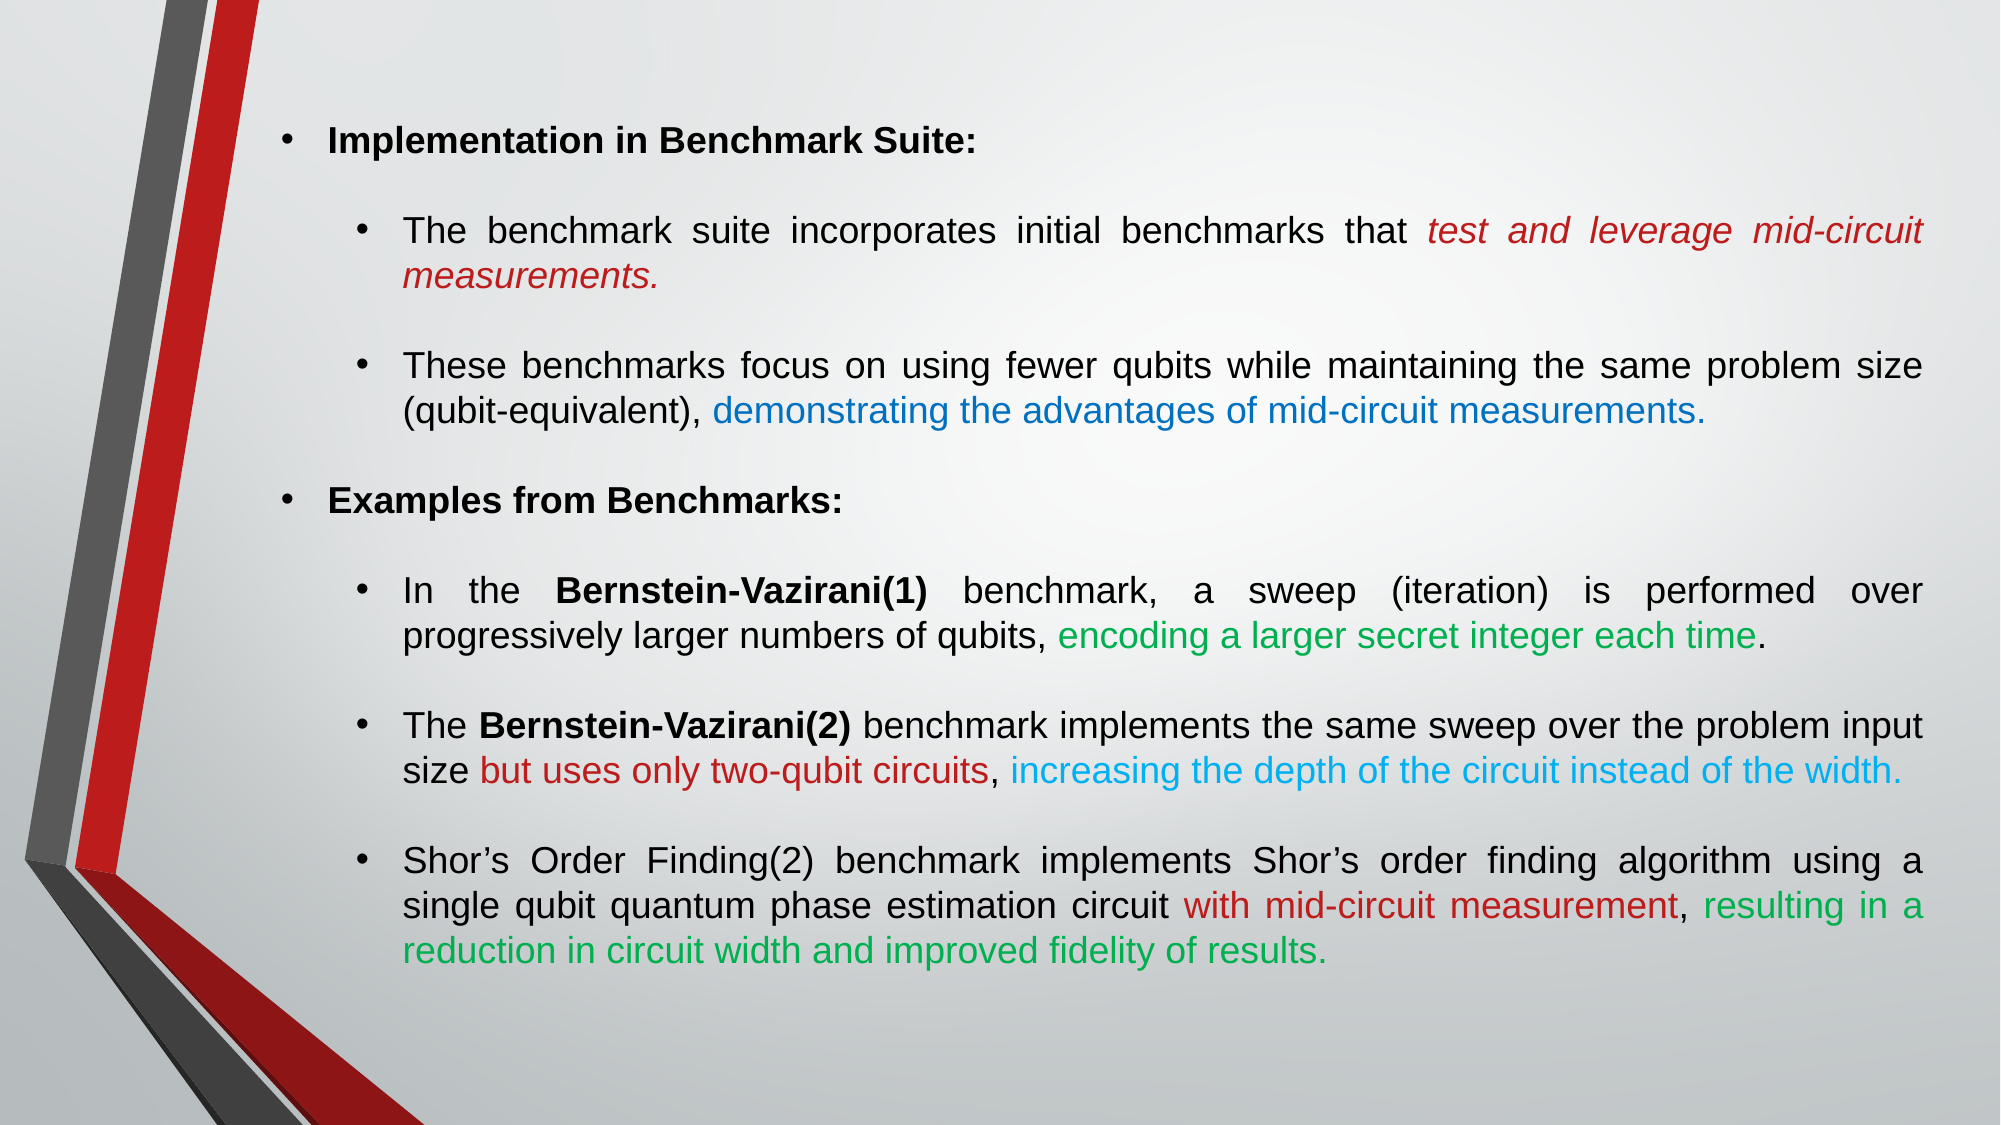

Implementation in Benchmark Suite:

The benchmark suite incorporates initial benchmarks that test and leverage mid-circuit measurements.

These benchmarks focus on using fewer qubits while maintaining the same problem size (qubit-equivalent), demonstrating the advantages of mid-circuit measurements.

Examples from Benchmarks:

In the Bernstein-Vazirani(1) benchmark, a sweep (iteration) is performed over progressively larger numbers of qubits, encoding a larger secret integer each time.

The Bernstein-Vazirani(2) benchmark implements the same sweep over the problem input size but uses only two-qubit circuits, increasing the depth of the circuit instead of the width.

Shor’s Order Finding(2) benchmark implements Shor’s order finding algorithm using a single qubit quantum phase estimation circuit with mid-circuit measurement, resulting in a reduction in circuit width and improved fidelity of results.